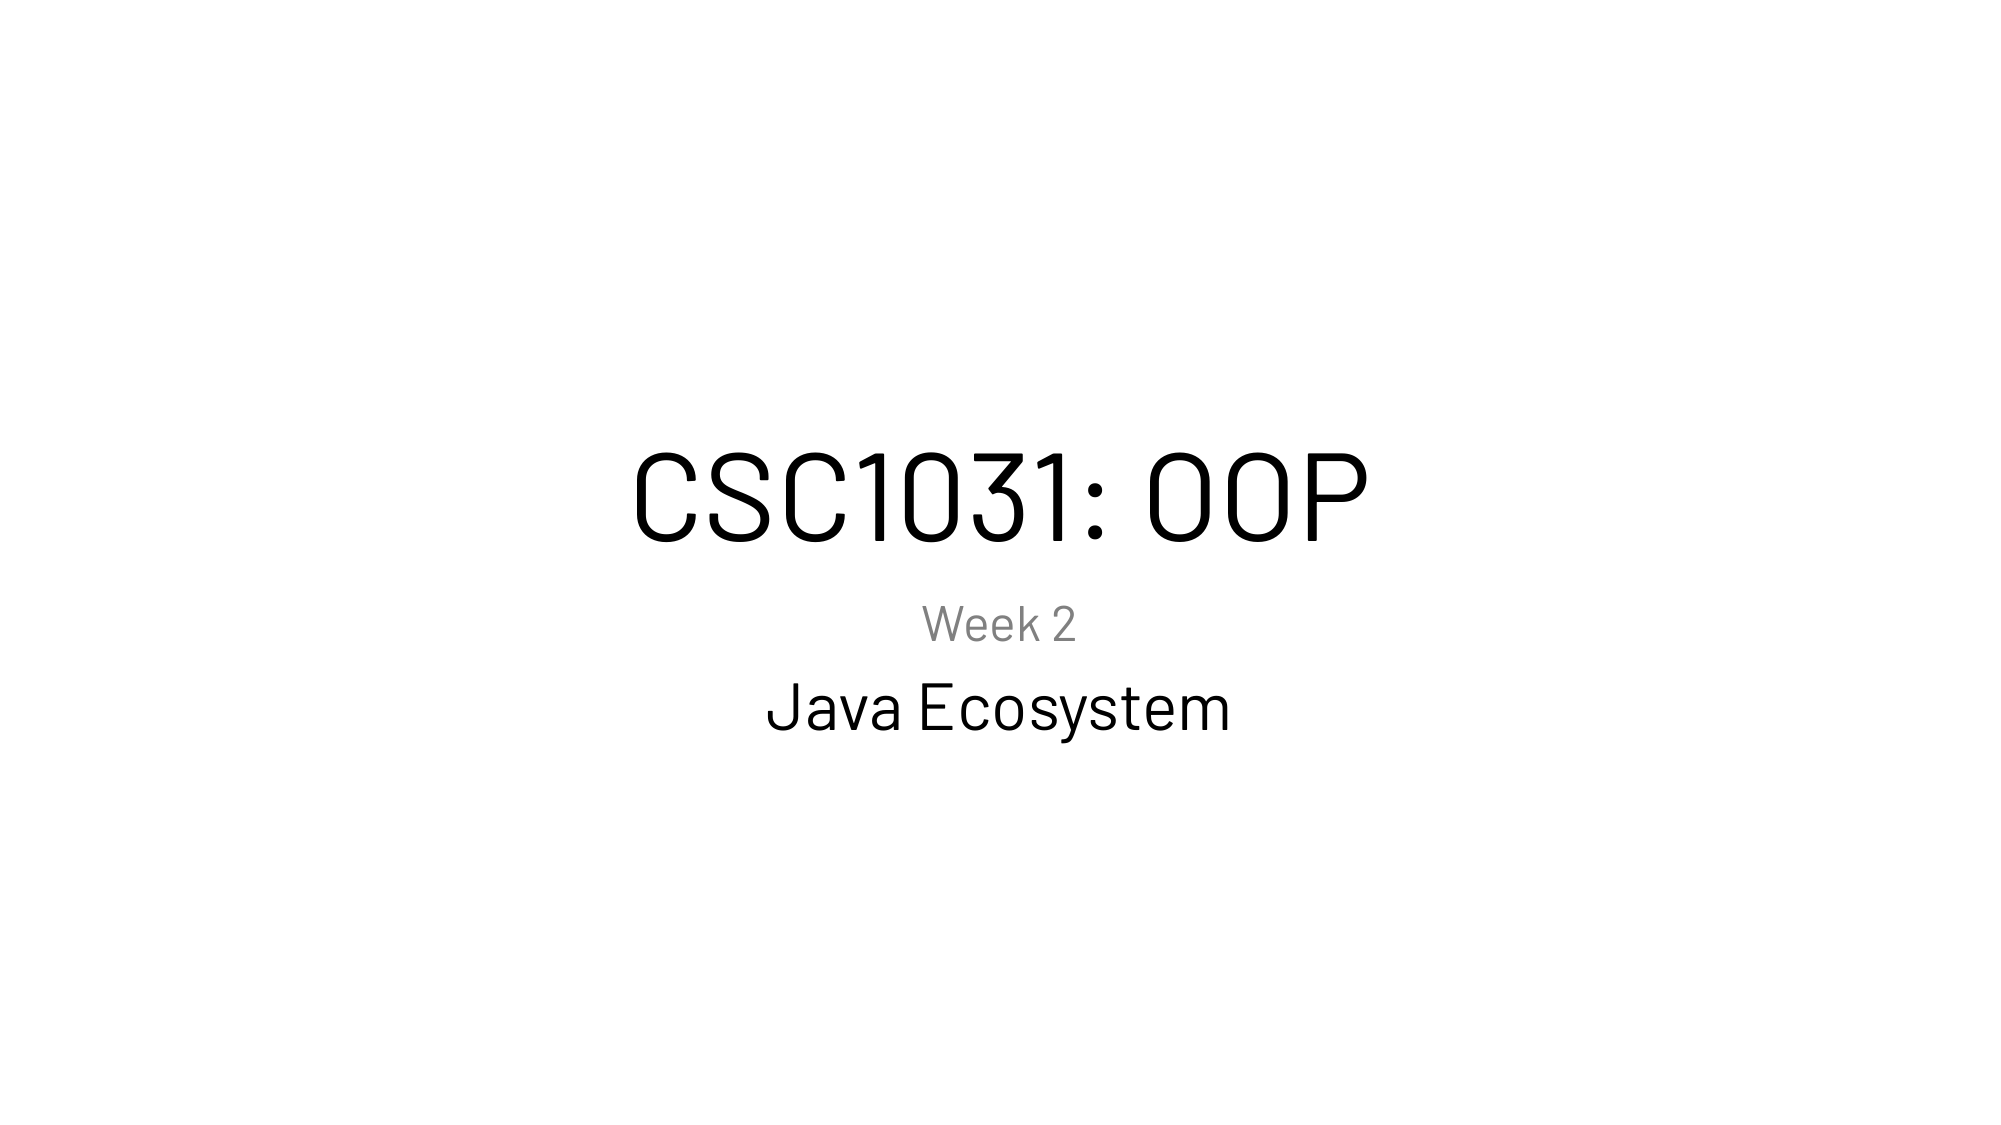

# CSC1031: OOP
Week 2
Java Ecosystem